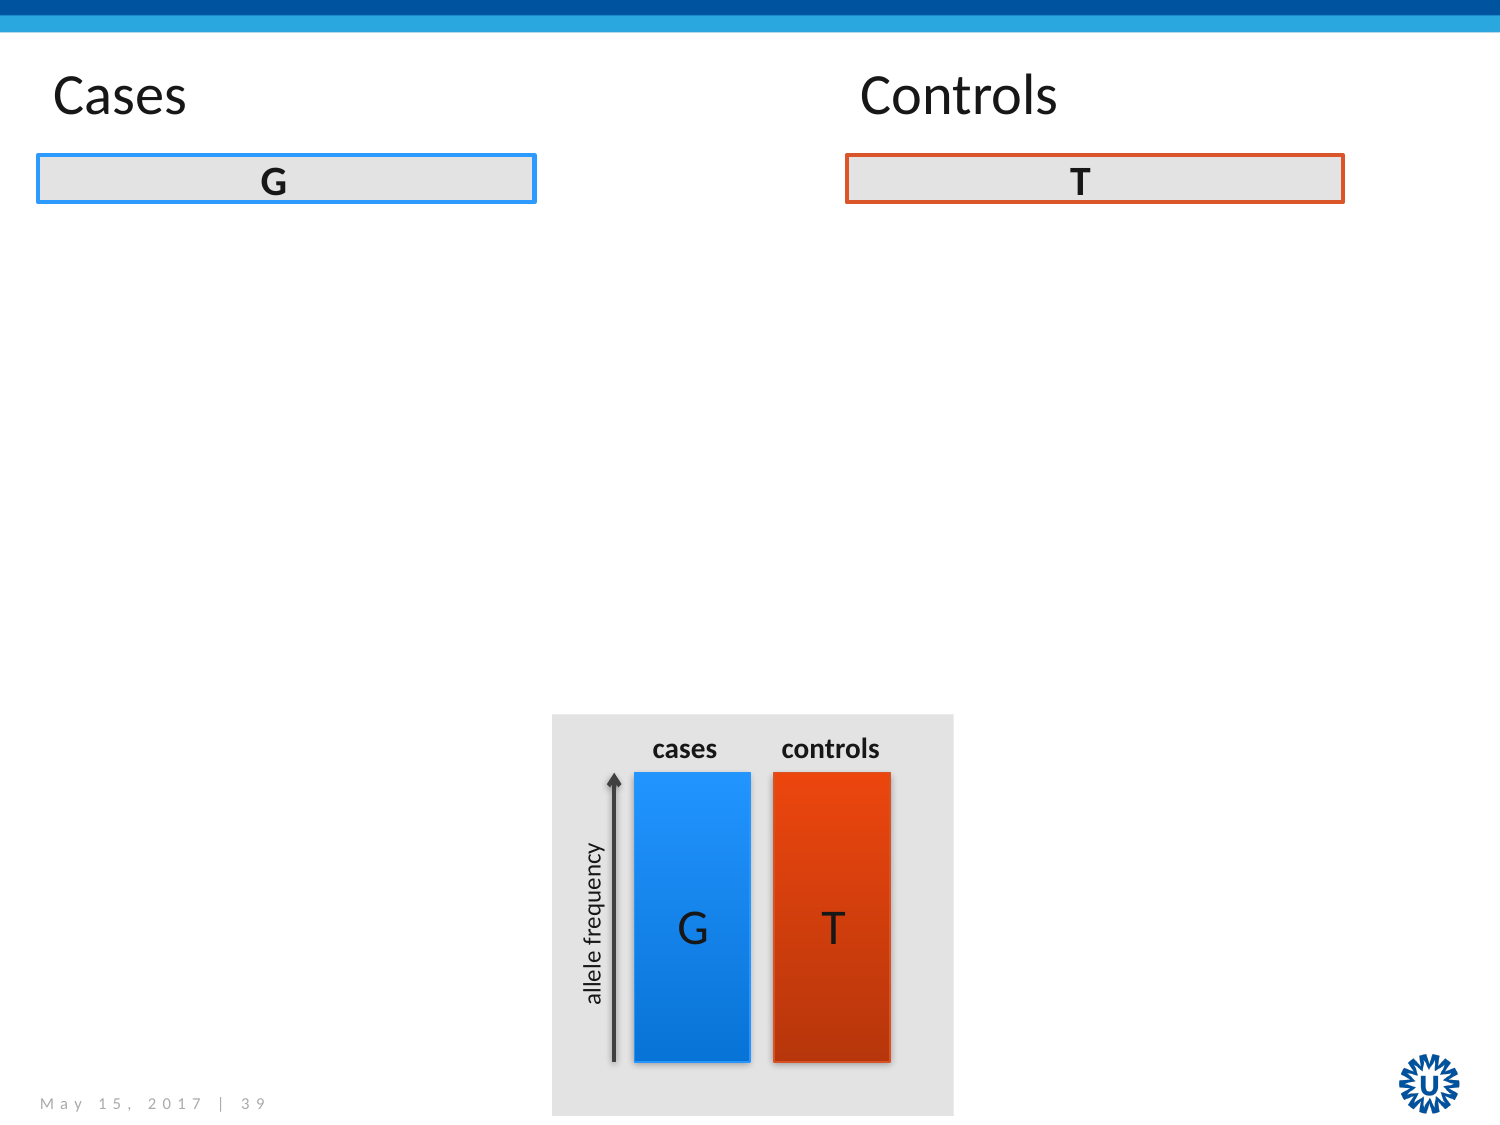

Cases
Controls
G

T

cases
controls

G
T
allele frequency
May 15, 2017 | 39